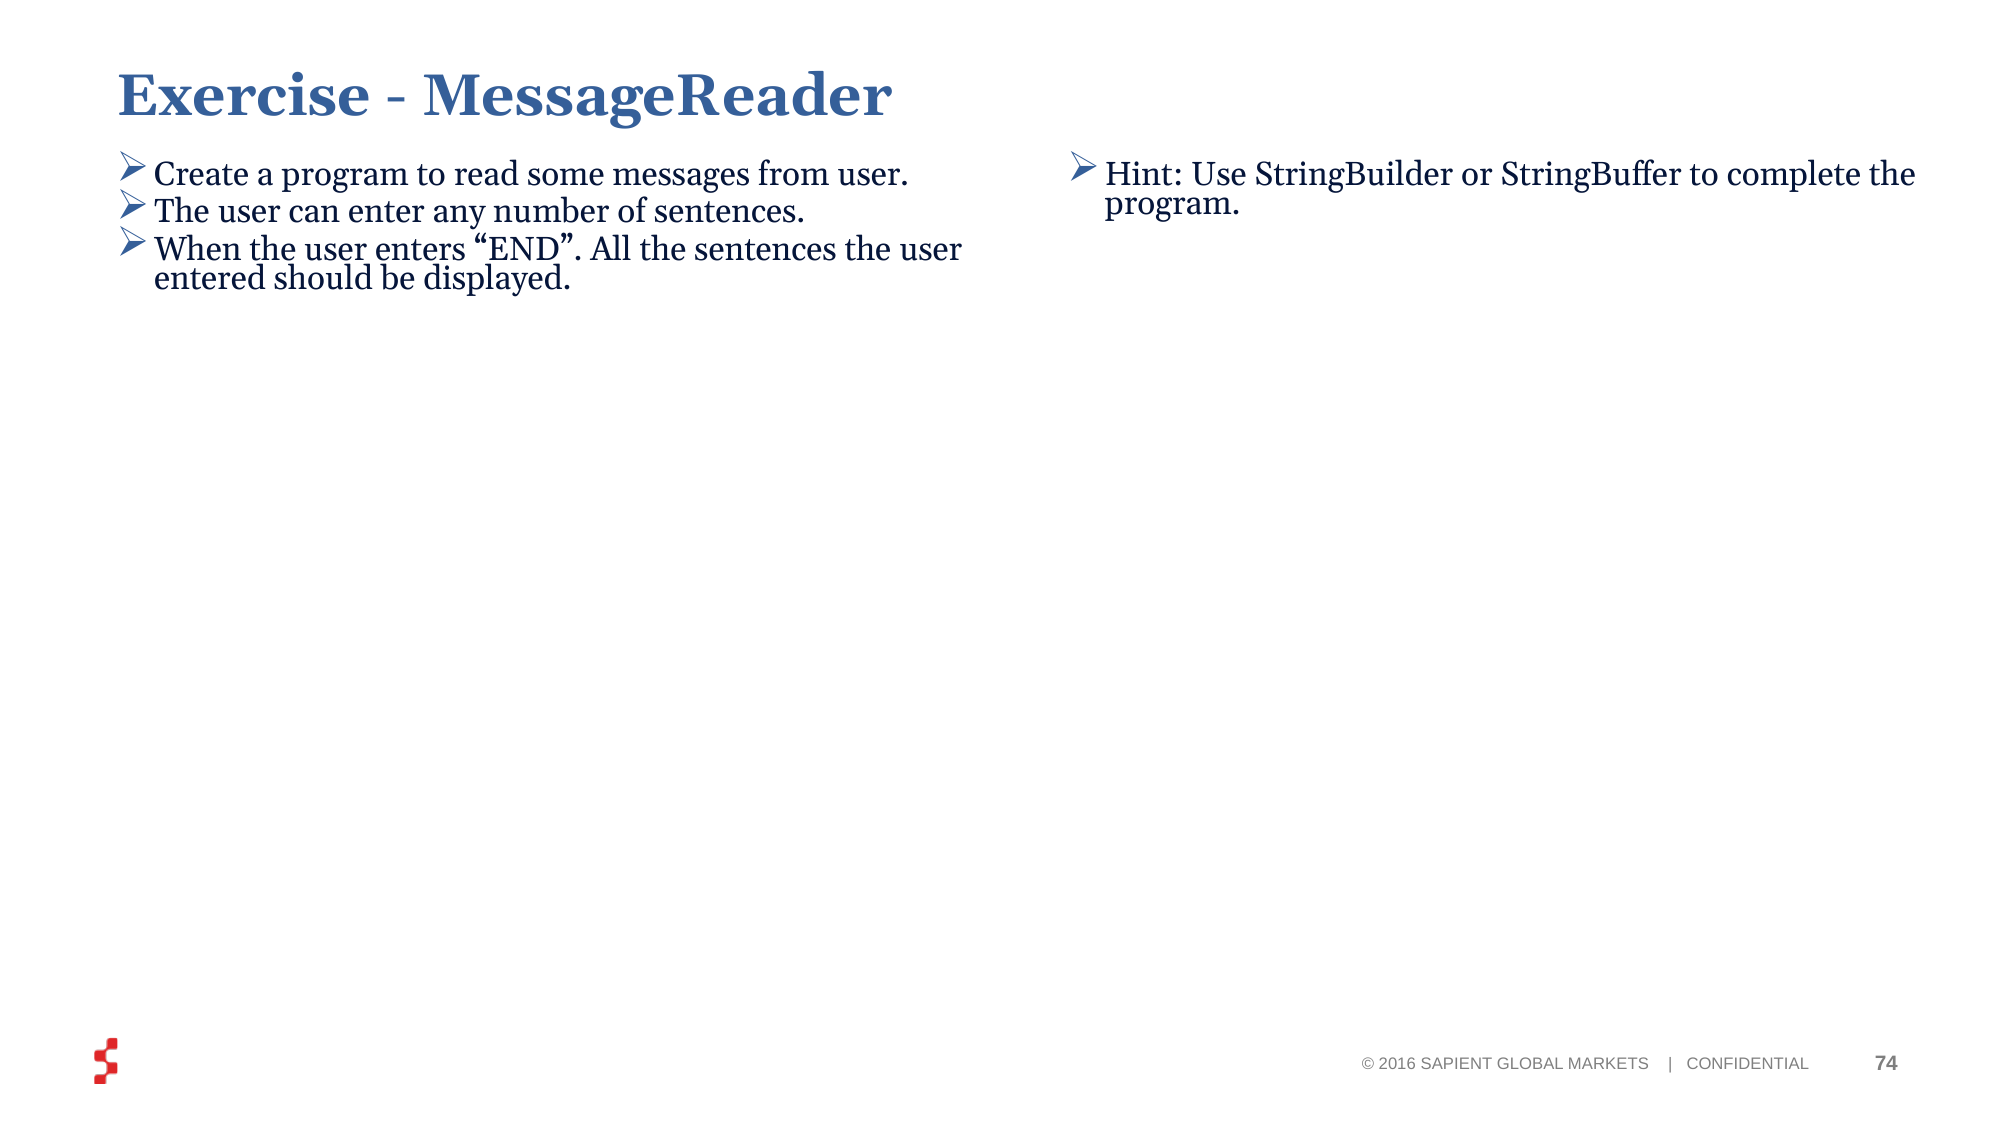

# Exercise - MessageReader
Create a program to read some messages from user.
The user can enter any number of sentences.
When the user enters “END”. All the sentences the user entered should be displayed.
Hint: Use StringBuilder or StringBuffer to complete the program.